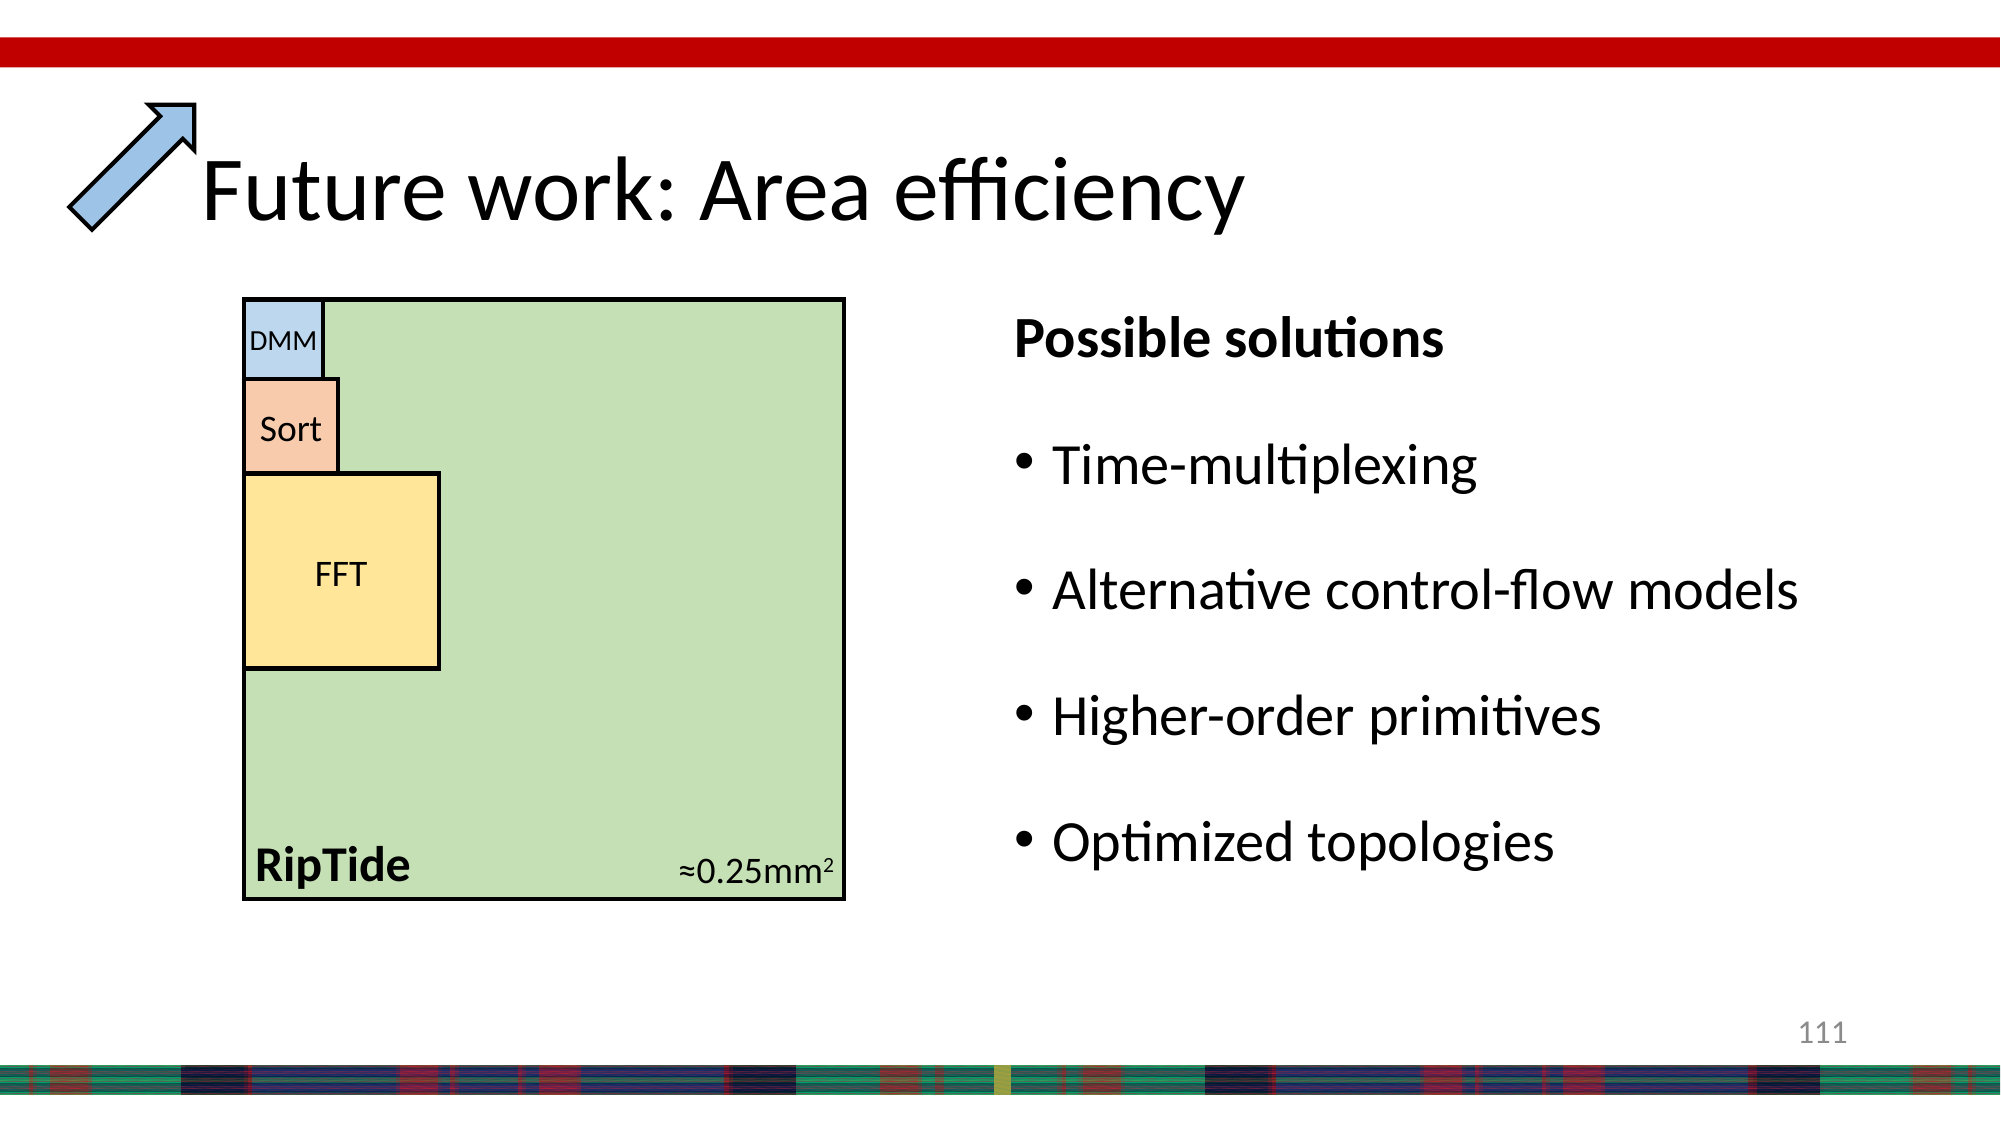

# Future work: Area efficiency

DMM
Possible solutions
Time-multiplexing
Alternative control-flow models
Higher-order primitives
Optimized topologies
Sort
FFT
RipTide
≈0.25mm2
111